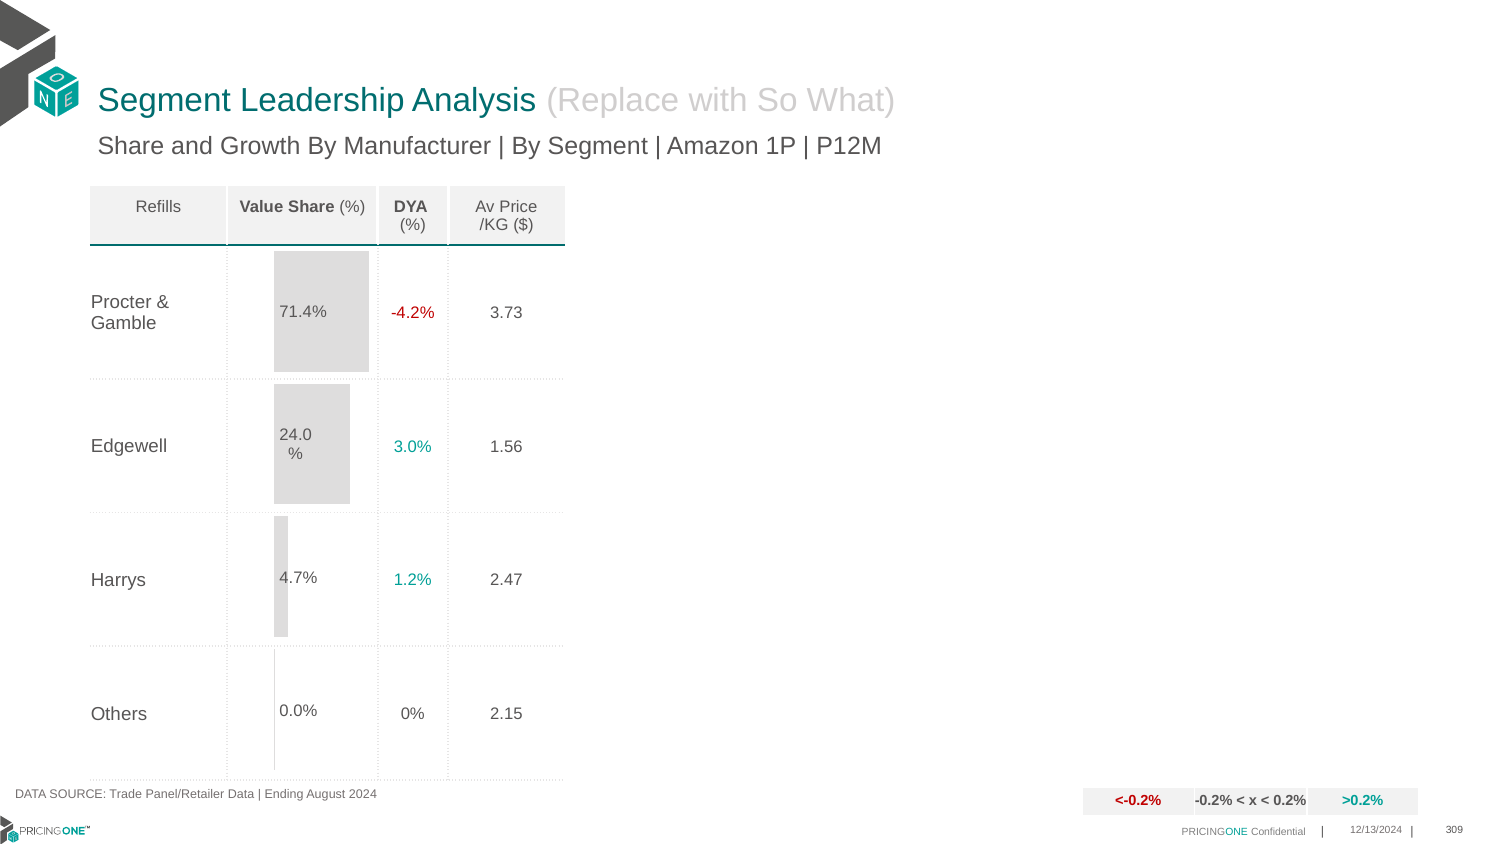

# Segment Leadership Analysis (Replace with So What)
Share and Growth By Manufacturer | By Segment | Amazon 1P | P12M
| Refills | Value Share (%) | DYA (%) | Av Price /KG ($) |
| --- | --- | --- | --- |
| Procter & Gamble |  | -4.2% | 3.73 |
| Edgewell |  | 3.0% | 1.56 |
| Harrys |  | 1.2% | 2.47 |
| Others |  | 0% | 2.15 |

### Chart

| Category | Amazon 1P | Refills |
|---|---|
|  | 0.7135676248494112 |
DATA SOURCE: Trade Panel/Retailer Data | Ending August 2024
| <-0.2% | -0.2% < x < 0.2% | >0.2% |
| --- | --- | --- |

12/13/2024
309